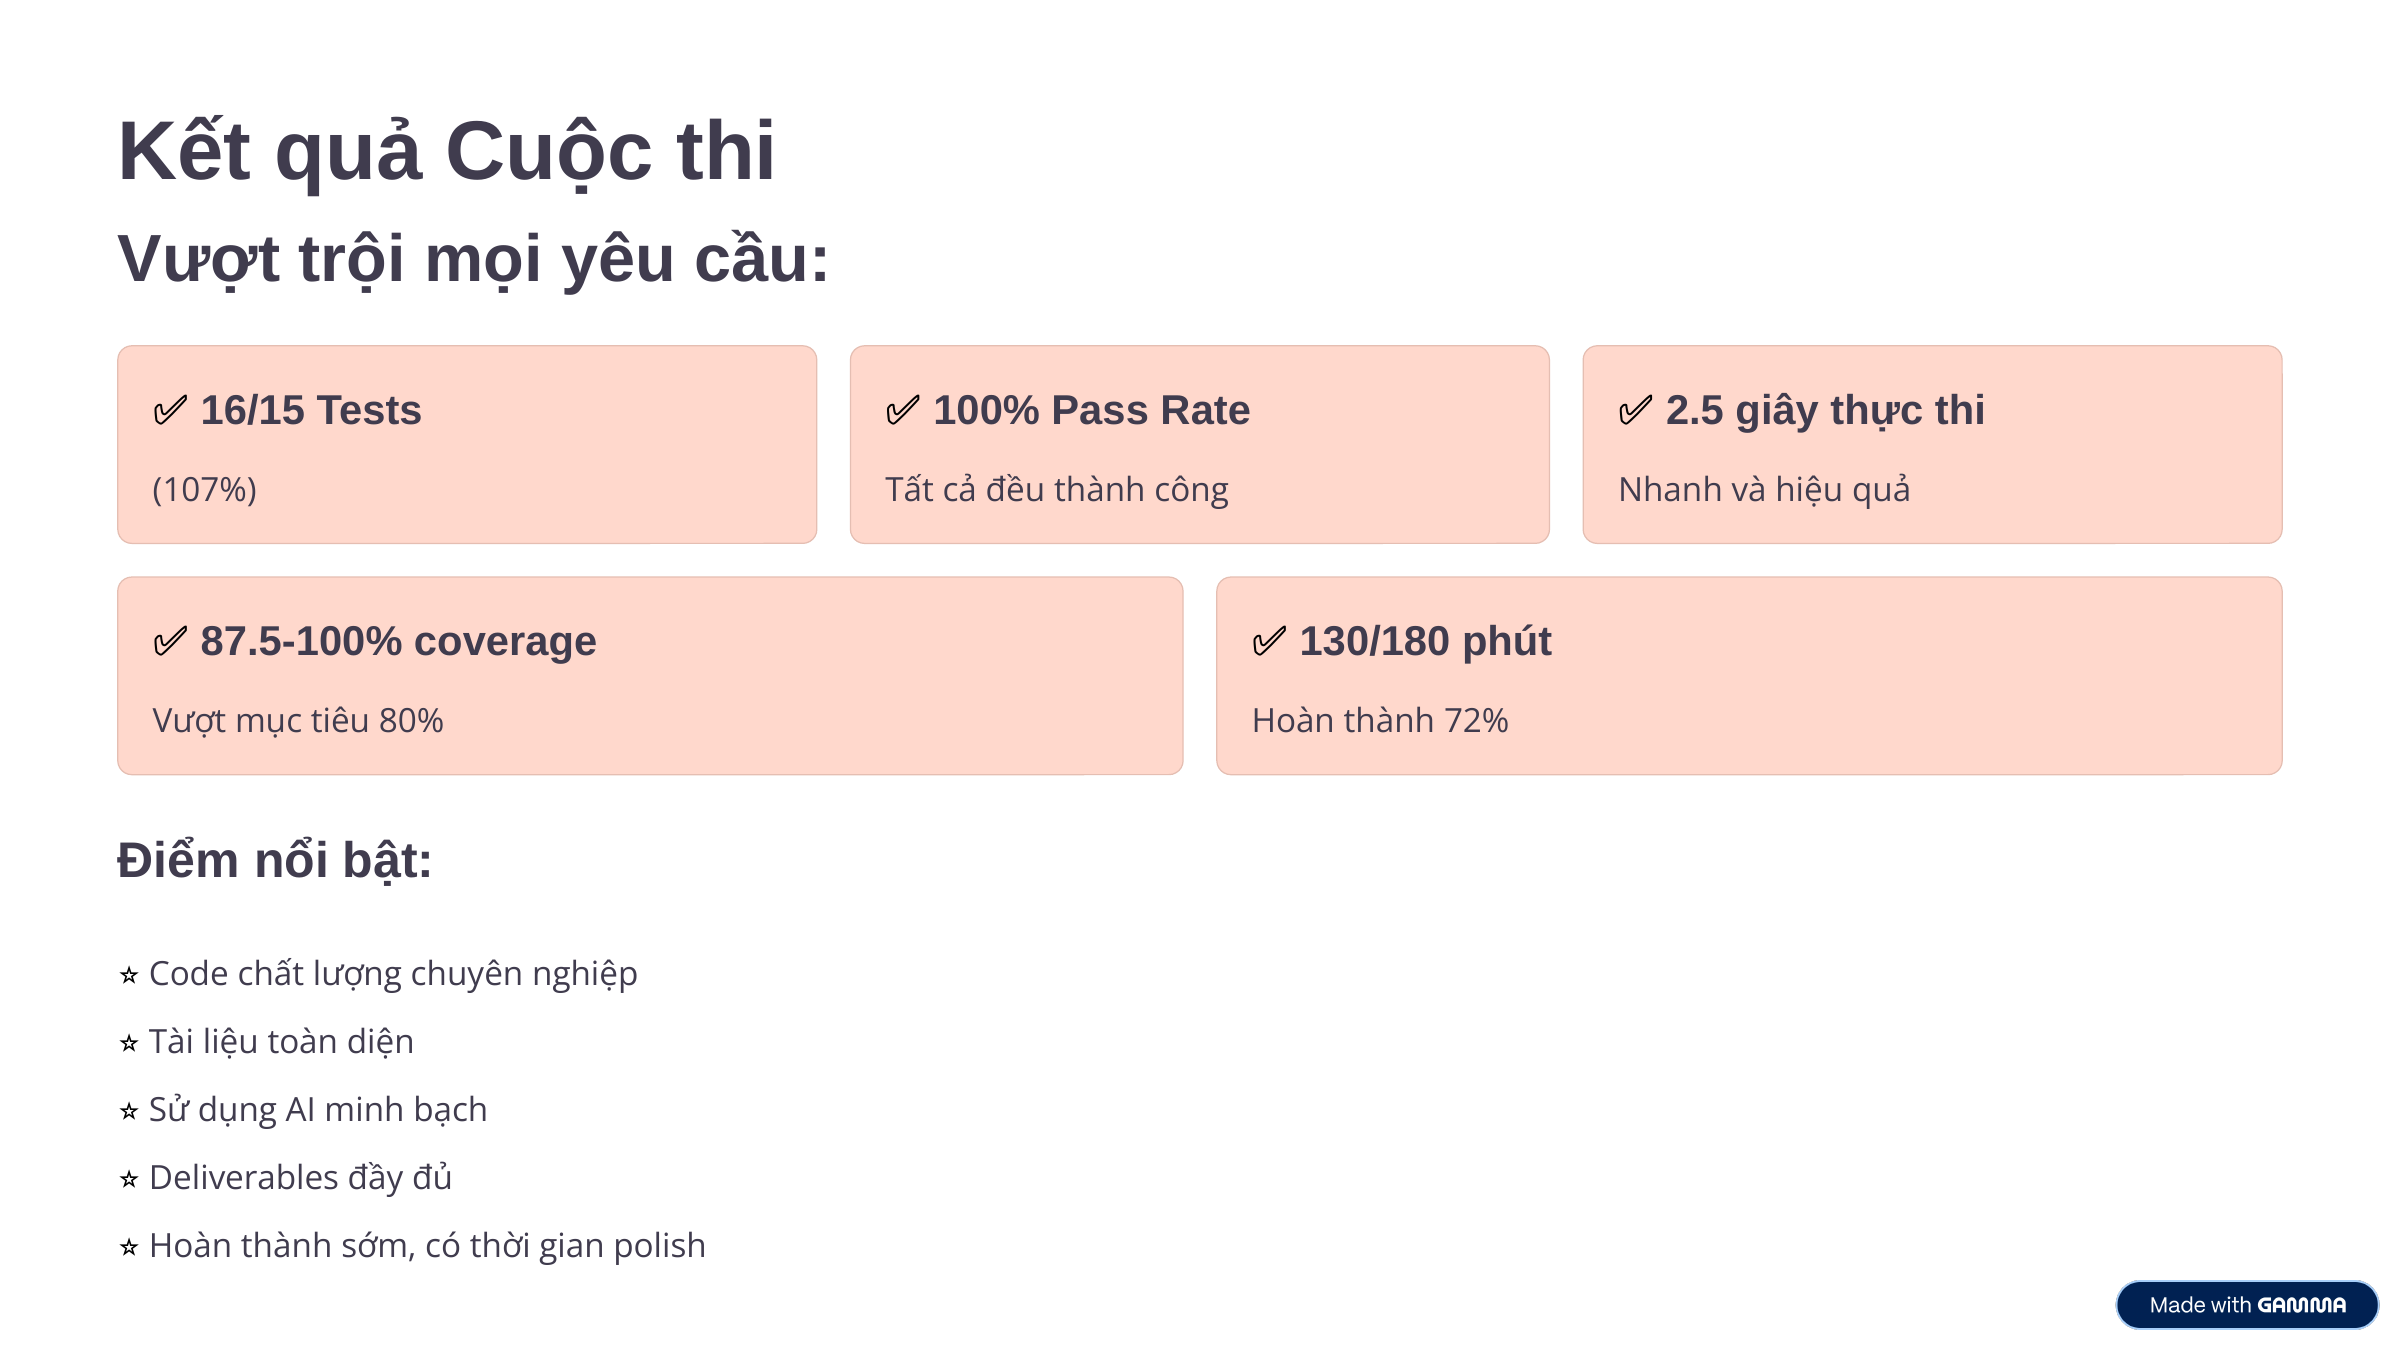

Kết quả Cuộc thi
Vượt trội mọi yêu cầu:

✅ 16/15 Tests
✅ 100% Pass Rate
✅ 2.5 giây thực thi
(107%)
Tất cả đều thành công
Nhanh và hiệu quả

✅ 87.5-100% coverage
✅ 130/180 phút
Vượt mục tiêu 80%
Hoàn thành 72%
Điểm nổi bật:
⭐ Code chất lượng chuyên nghiệp
⭐ Tài liệu toàn diện
⭐ Sử dụng AI minh bạch
⭐ Deliverables đầy đủ
⭐ Hoàn thành sớm, có thời gian polish